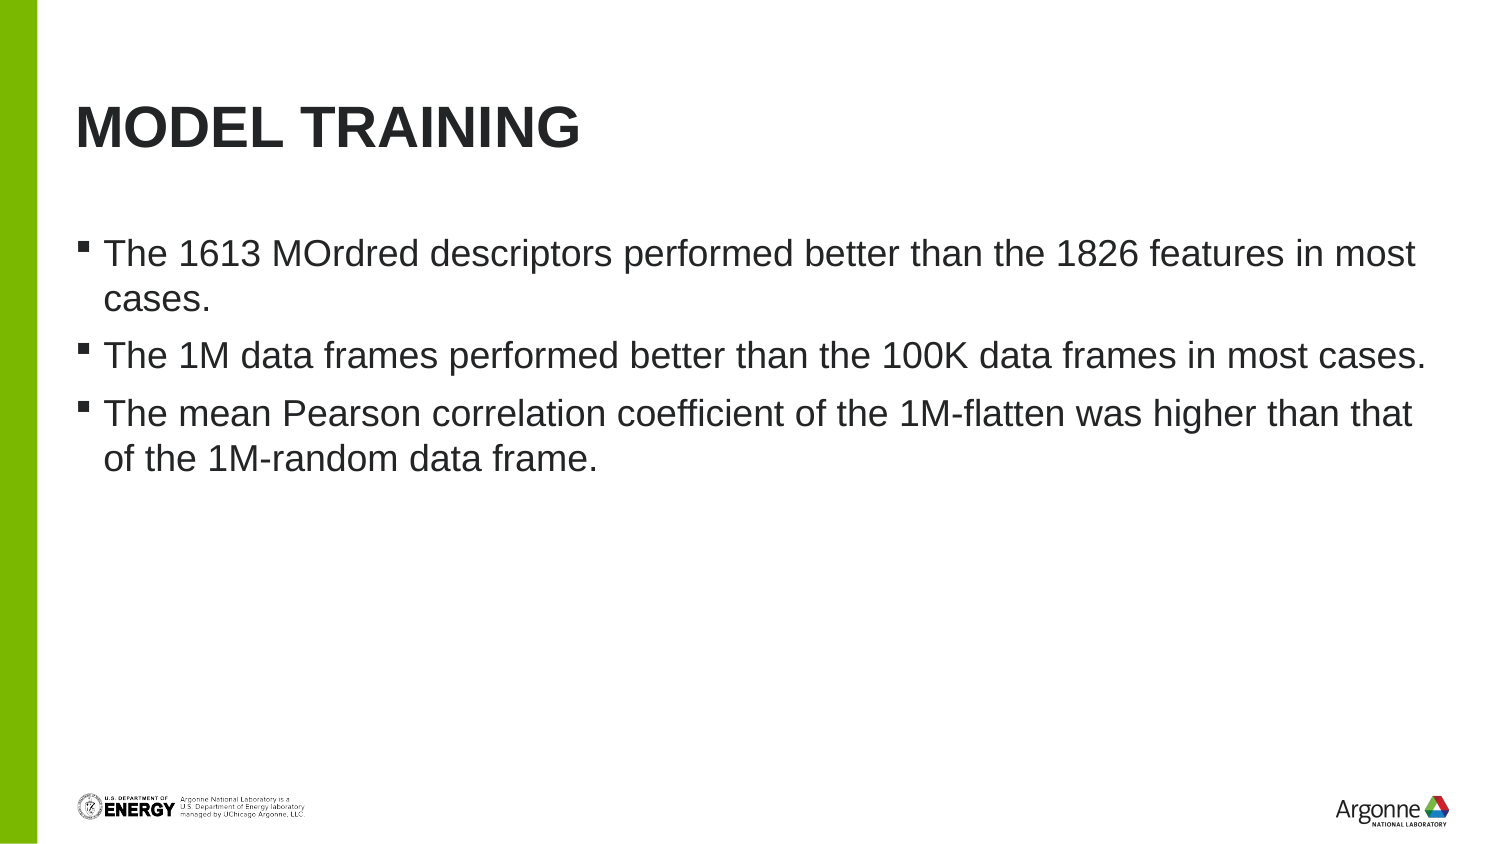

# Model training
The 1613 MOrdred descriptors performed better than the 1826 features in most cases.
The 1M data frames performed better than the 100K data frames in most cases.
The mean Pearson correlation coefficient of the 1M-flatten was higher than that of the 1M-random data frame.